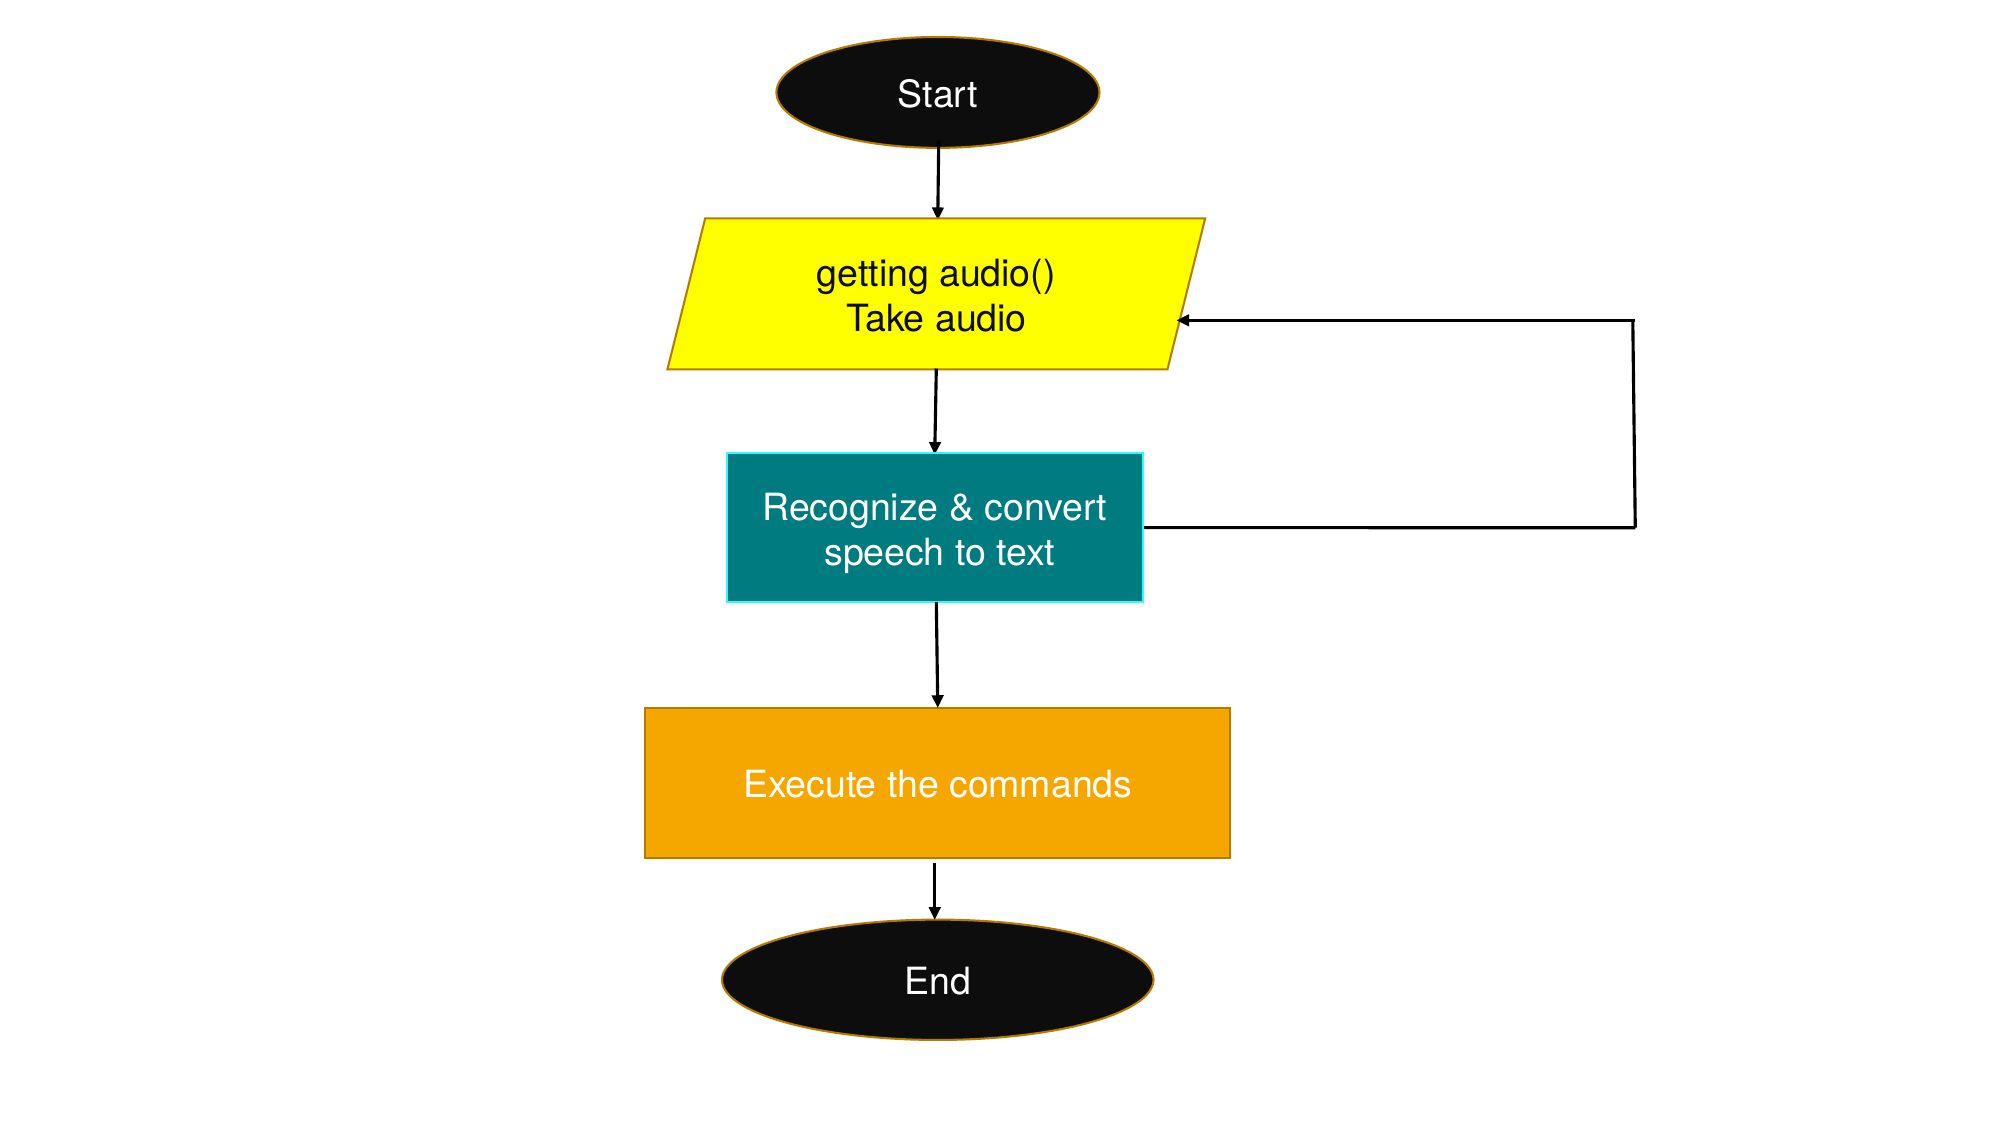

Start
getting audio()
Take audio
Recognize & convert
 speech to text
Execute the commands
End